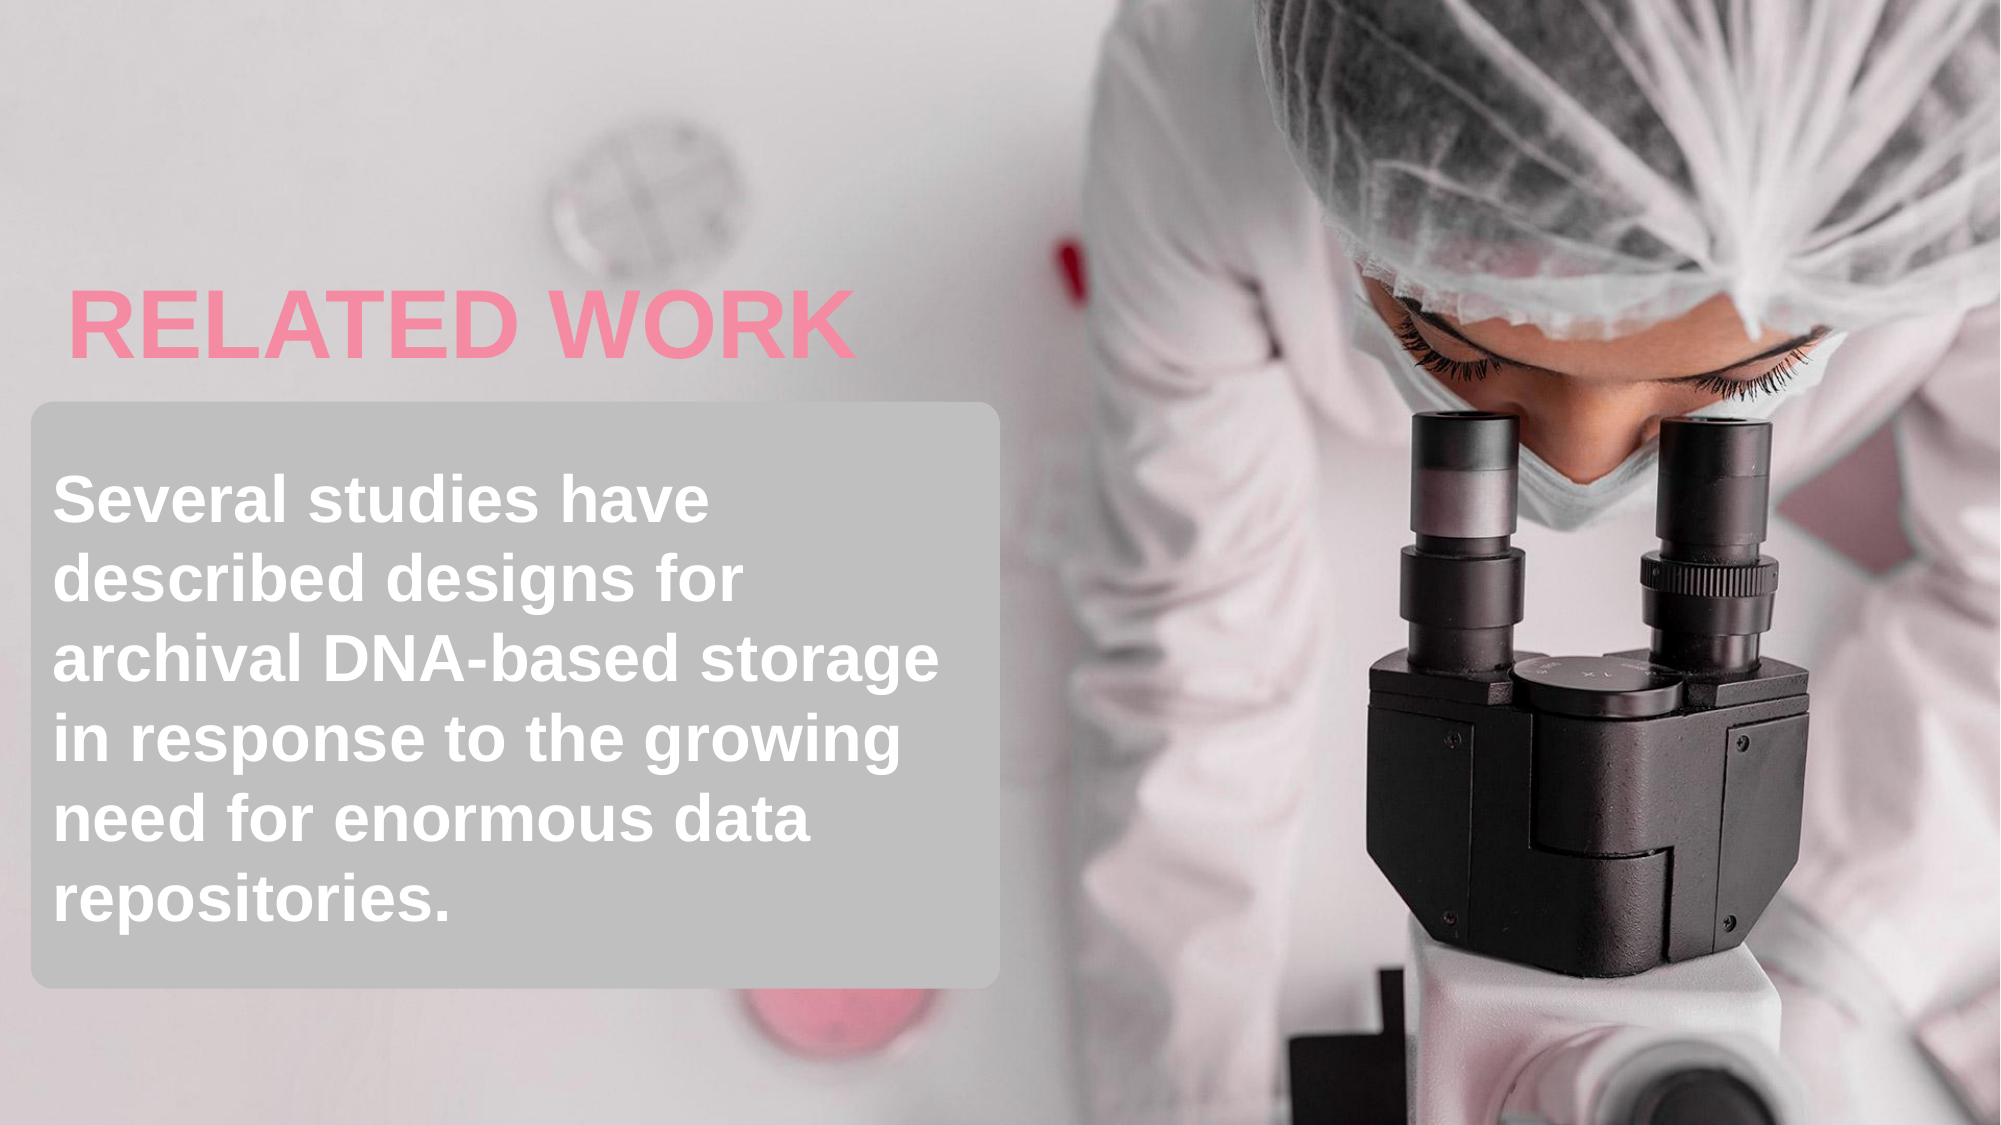

# RELATED WORK

Several studies have described designs for archival DNA-based storage in response to the growing need for enormous data repositories.